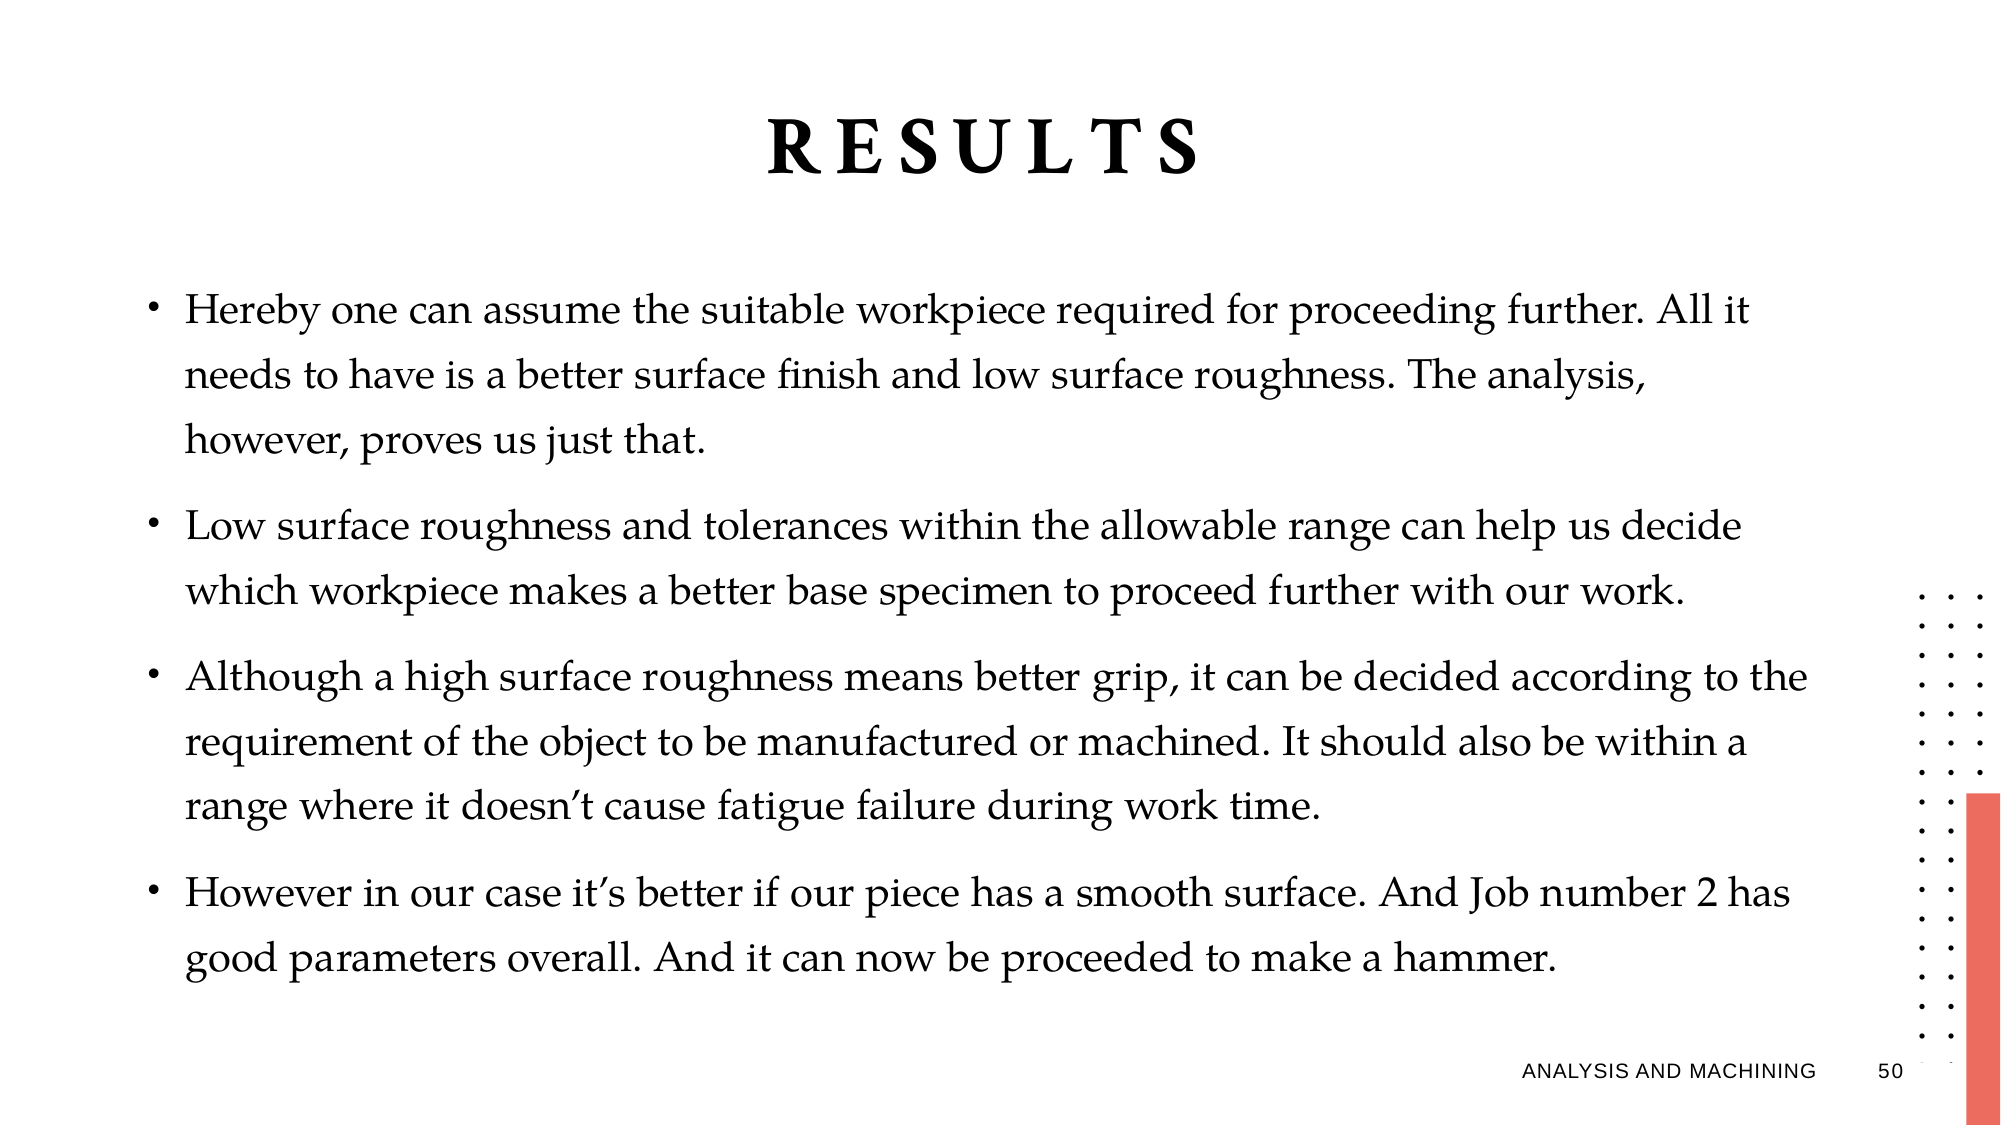

# Results
Hereby one can assume the suitable workpiece required for proceeding further. All it needs to have is a better surface finish and low surface roughness. The analysis, however, proves us just that.
Low surface roughness and tolerances within the allowable range can help us decide which workpiece makes a better base specimen to proceed further with our work.
Although a high surface roughness means better grip, it can be decided according to the requirement of the object to be manufactured or machined. It should also be within a range where it doesn’t cause fatigue failure during work time.
However in our case it’s better if our piece has a smooth surface. And Job number 2 has good parameters overall. And it can now be proceeded to make a hammer.
ANALYSIS AND MACHINING
50